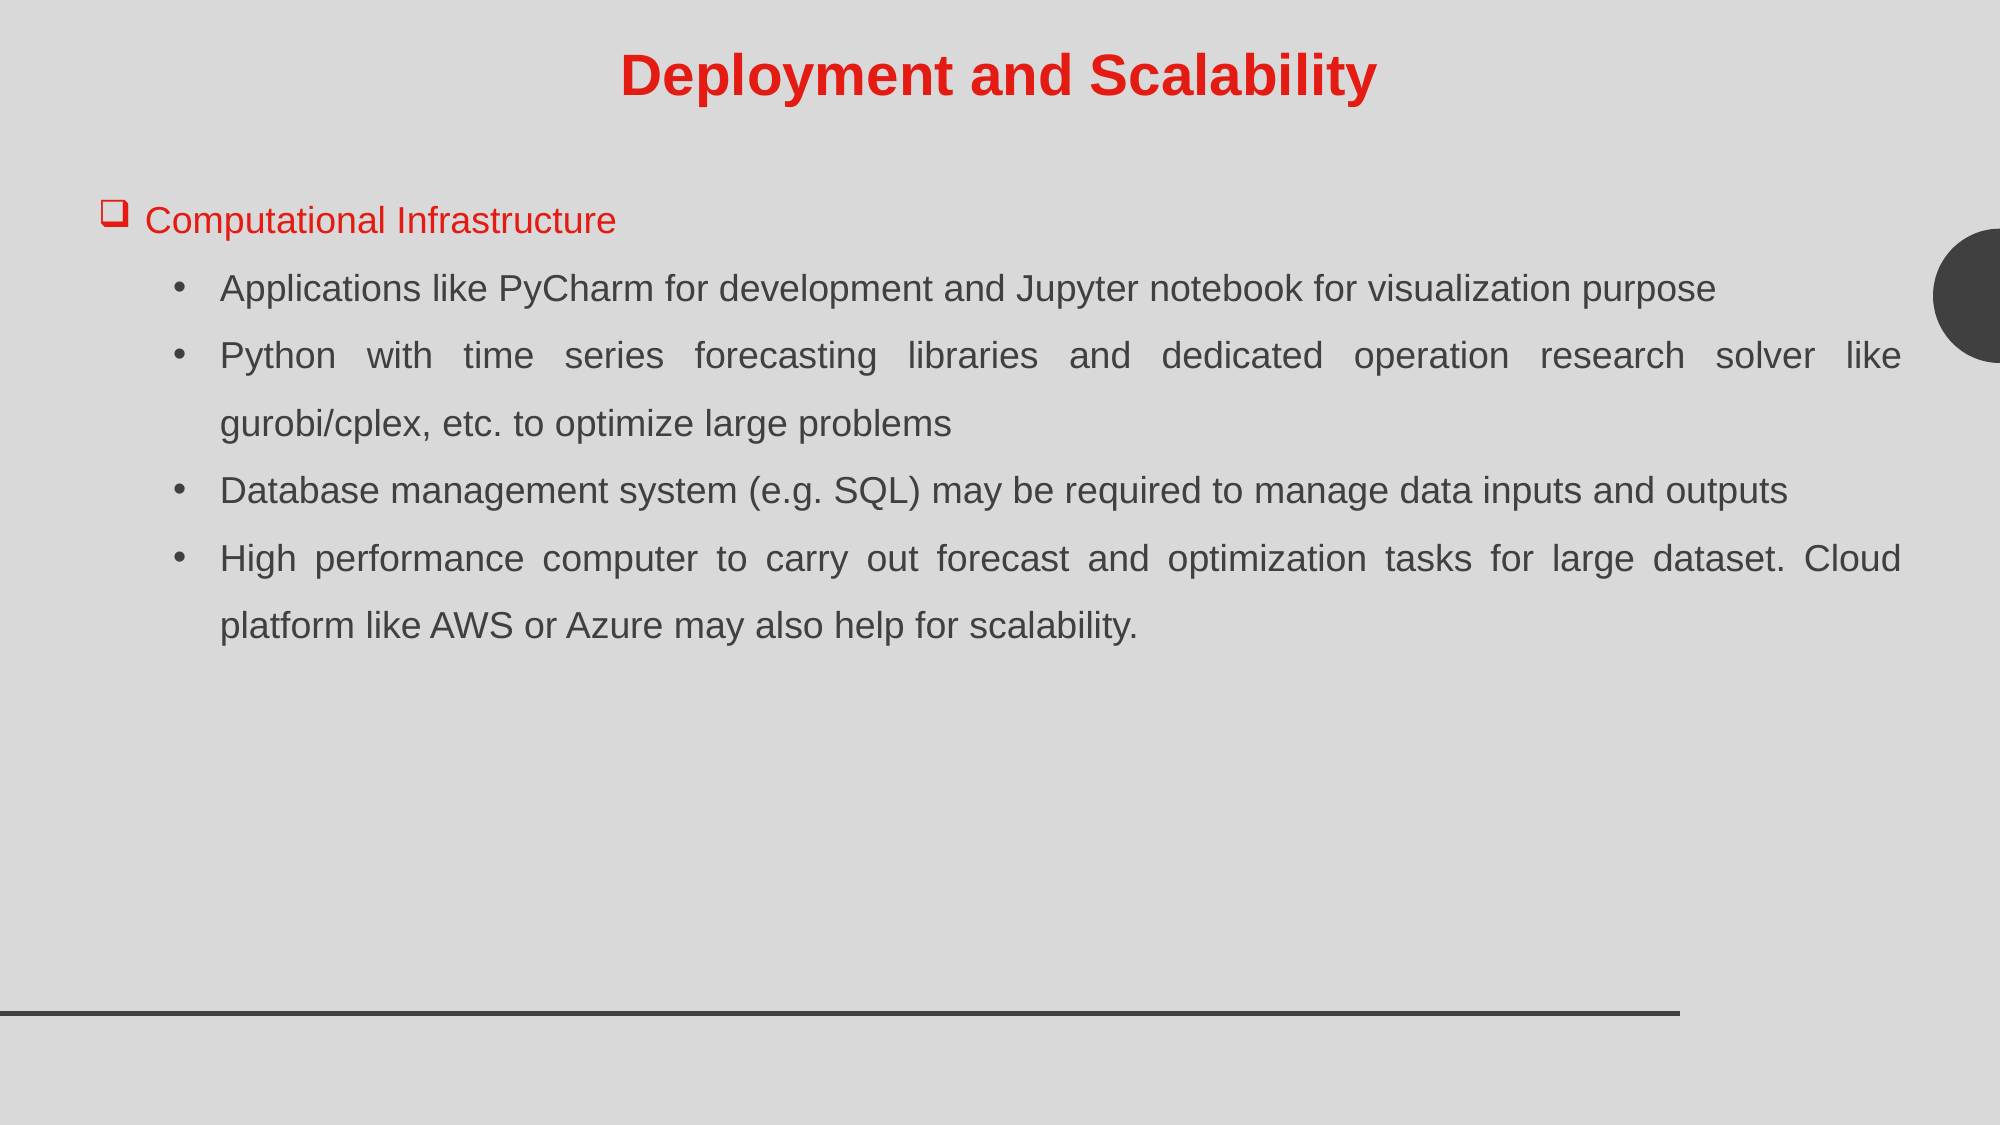

Deployment and Scalability
Computational Infrastructure
Applications like PyCharm for development and Jupyter notebook for visualization purpose
Python with time series forecasting libraries and dedicated operation research solver like gurobi/cplex, etc. to optimize large problems
Database management system (e.g. SQL) may be required to manage data inputs and outputs
High performance computer to carry out forecast and optimization tasks for large dataset. Cloud platform like AWS or Azure may also help for scalability.